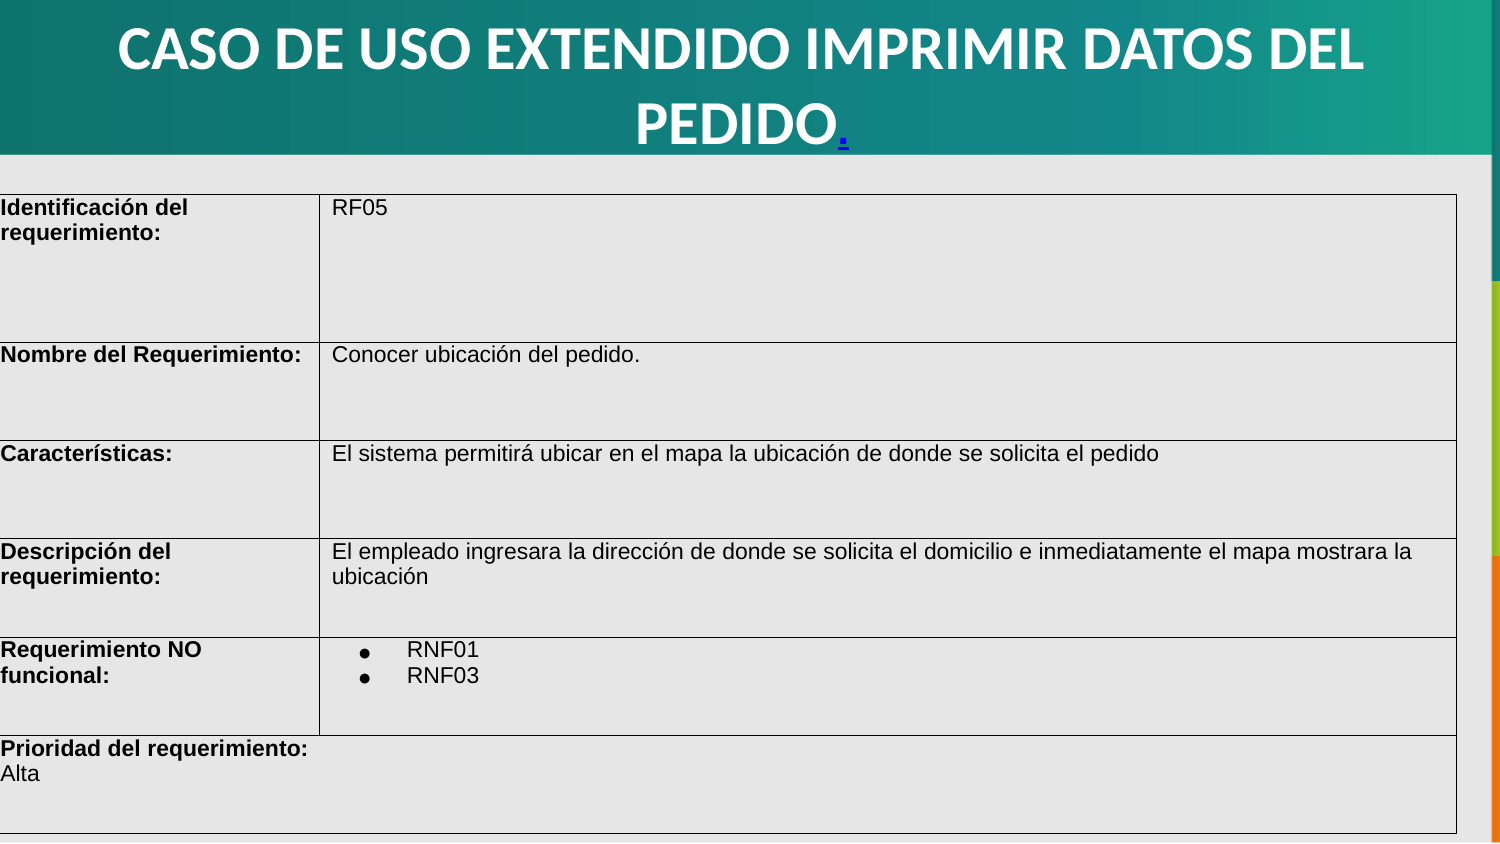

CASO DE USO EXTENDIDO IMPRIMIR DATOS DEL PEDIDO.
| Identificación del requerimiento: | RF05 |
| --- | --- |
| Nombre del Requerimiento: | Conocer ubicación del pedido. |
| Características: | El sistema permitirá ubicar en el mapa la ubicación de donde se solicita el pedido |
| Descripción del requerimiento: | El empleado ingresara la dirección de donde se solicita el domicilio e inmediatamente el mapa mostrara la ubicación |
| Requerimiento NO funcional: | RNF01 RNF03 |
| Prioridad del requerimiento: Alta |  |